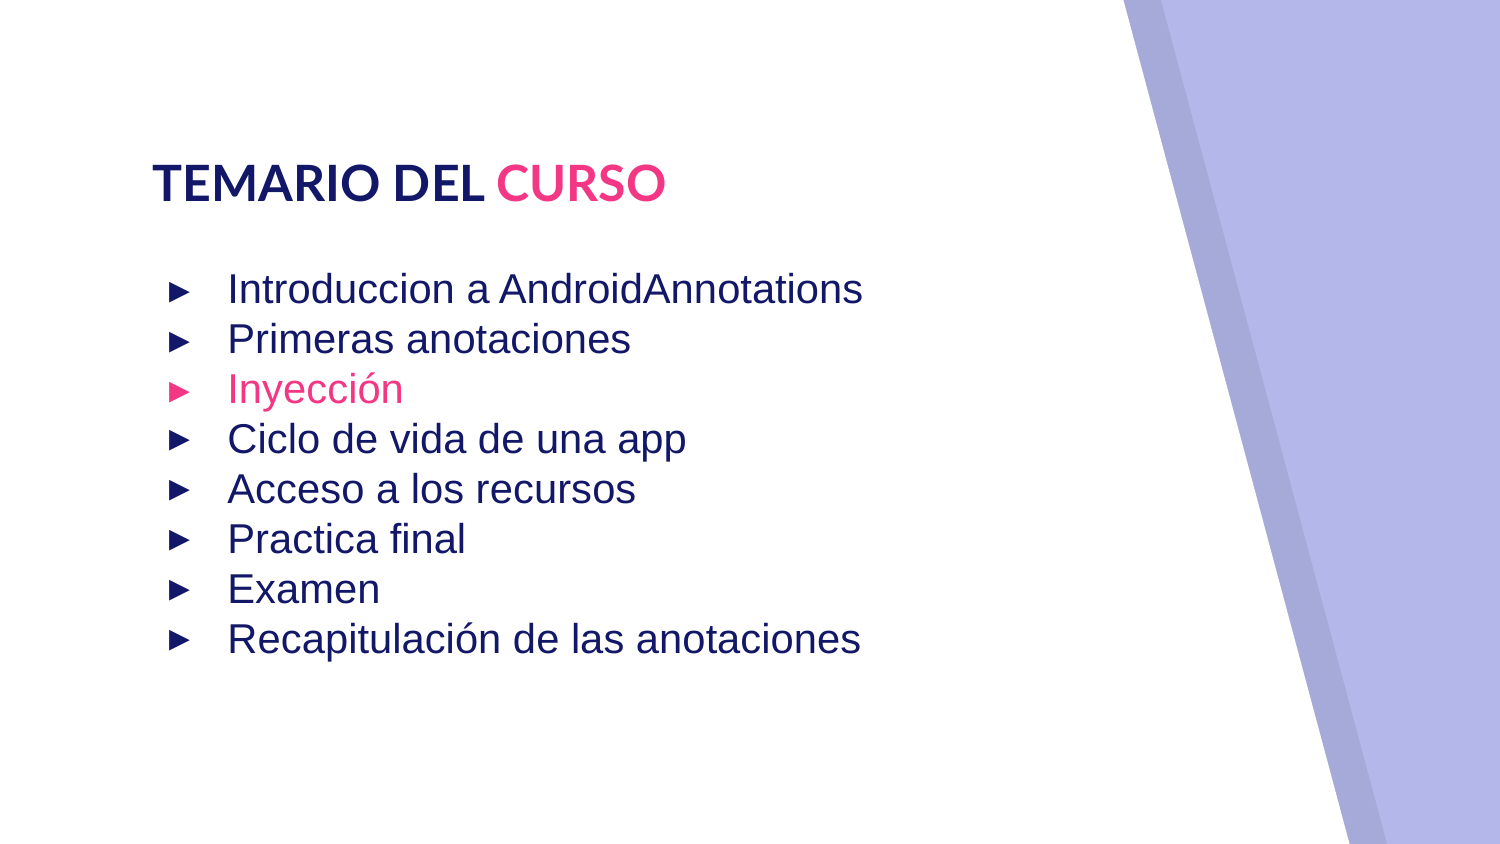

# TEMARIO DEL CURSO
Introduccion a AndroidAnnotations
Primeras anotaciones
Inyección
Ciclo de vida de una app
Acceso a los recursos
Practica final
Examen
Recapitulación de las anotaciones